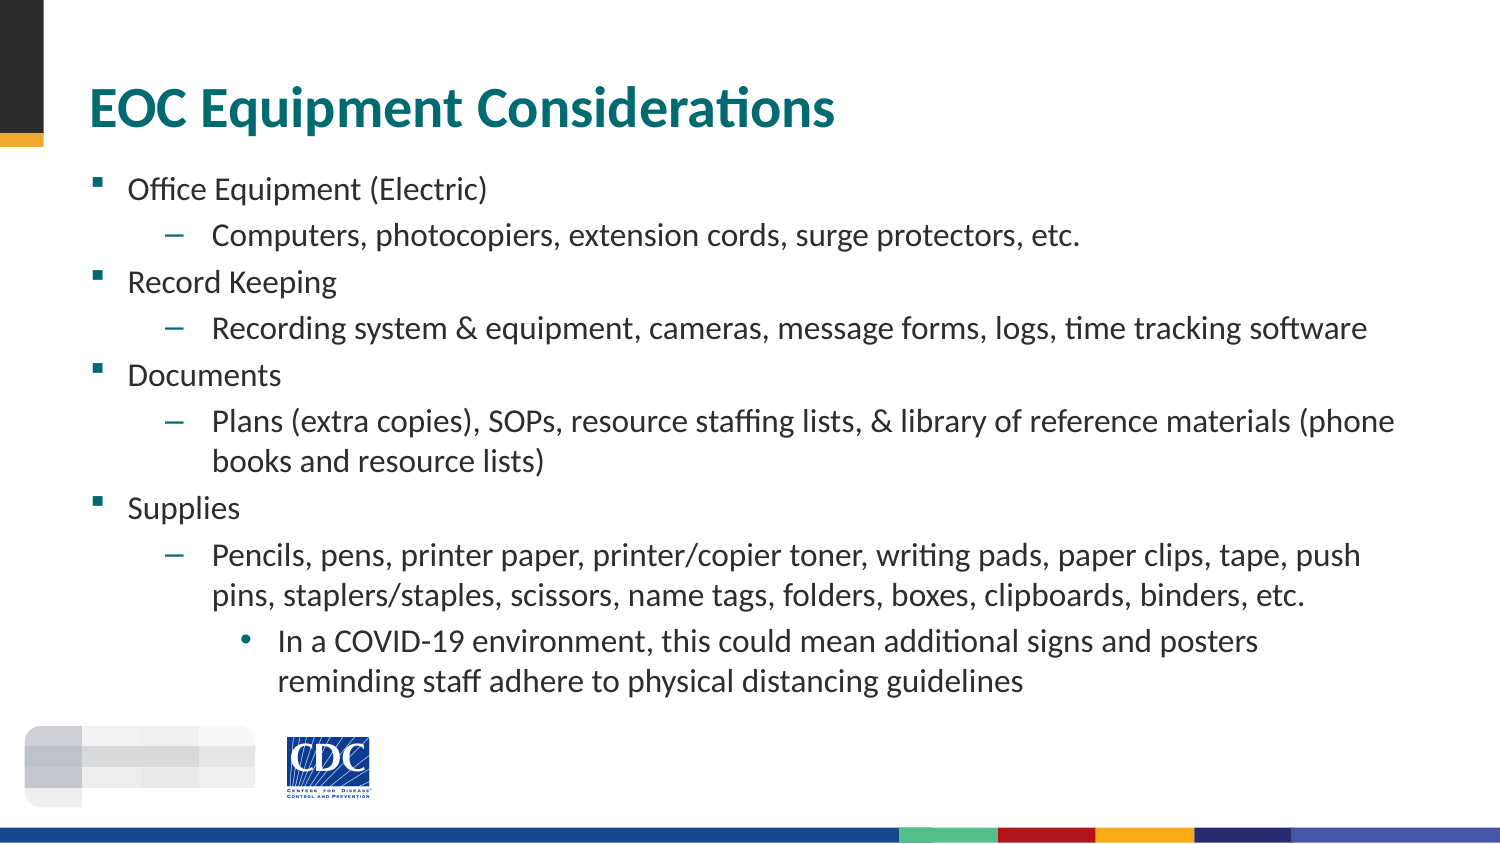

# EOC Equipment Considerations
Office Equipment (Electric)
Computers, photocopiers, extension cords, surge protectors, etc.
Record Keeping
Recording system & equipment, cameras, message forms, logs, time tracking software
Documents
Plans (extra copies), SOPs, resource staffing lists, & library of reference materials (phone books and resource lists)
Supplies
Pencils, pens, printer paper, printer/copier toner, writing pads, paper clips, tape, push pins, staplers/staples, scissors, name tags, folders, boxes, clipboards, binders, etc.
In a COVID-19 environment, this could mean additional signs and posters reminding staff adhere to physical distancing guidelines